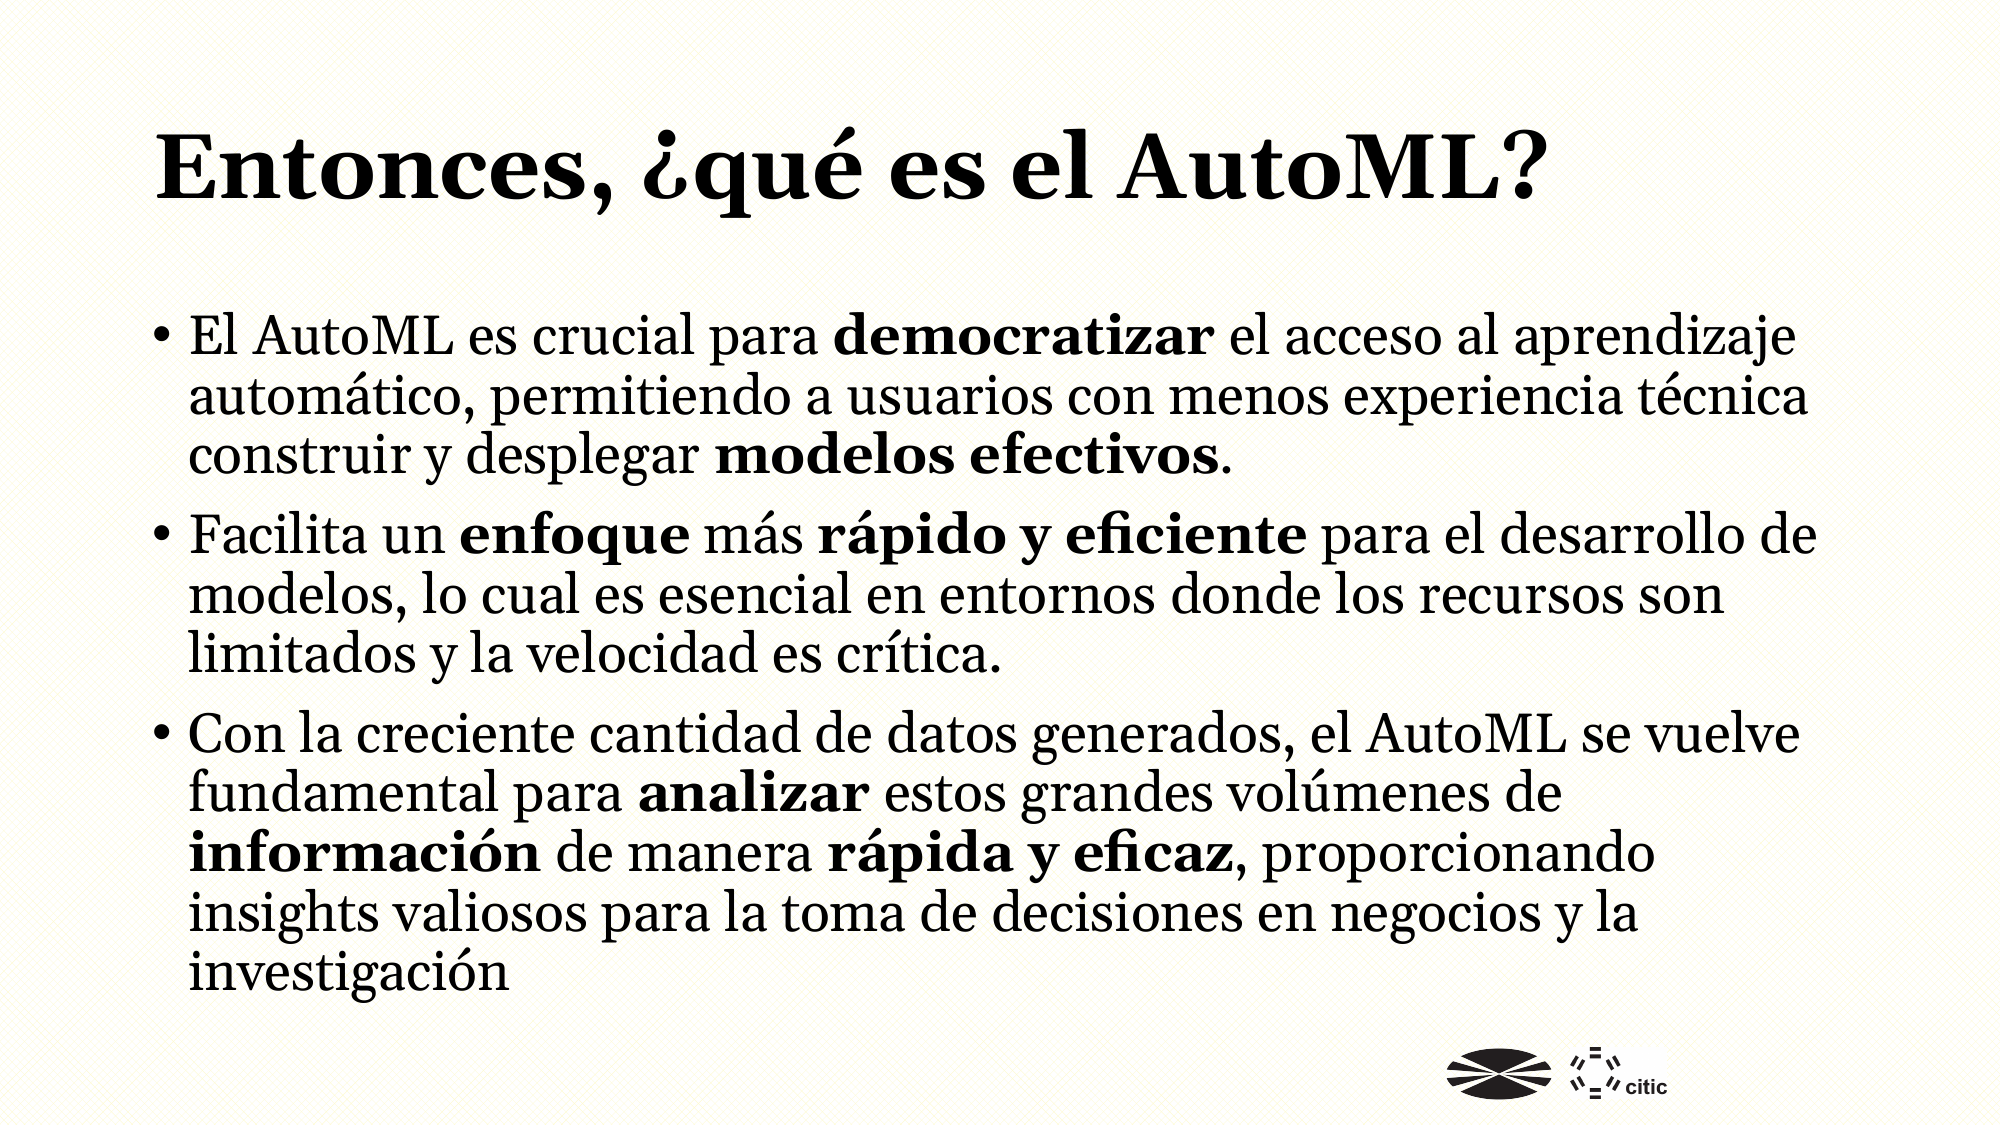

# Entonces, ¿qué es el AutoML?
El AutoML es crucial para democratizar el acceso al aprendizaje automático, permitiendo a usuarios con menos experiencia técnica construir y desplegar modelos efectivos.
Facilita un enfoque más rápido y eficiente para el desarrollo de modelos, lo cual es esencial en entornos donde los recursos son limitados y la velocidad es crítica.
Con la creciente cantidad de datos generados, el AutoML se vuelve fundamental para analizar estos grandes volúmenes de información de manera rápida y eficaz, proporcionando insights valiosos para la toma de decisiones en negocios y la investigación